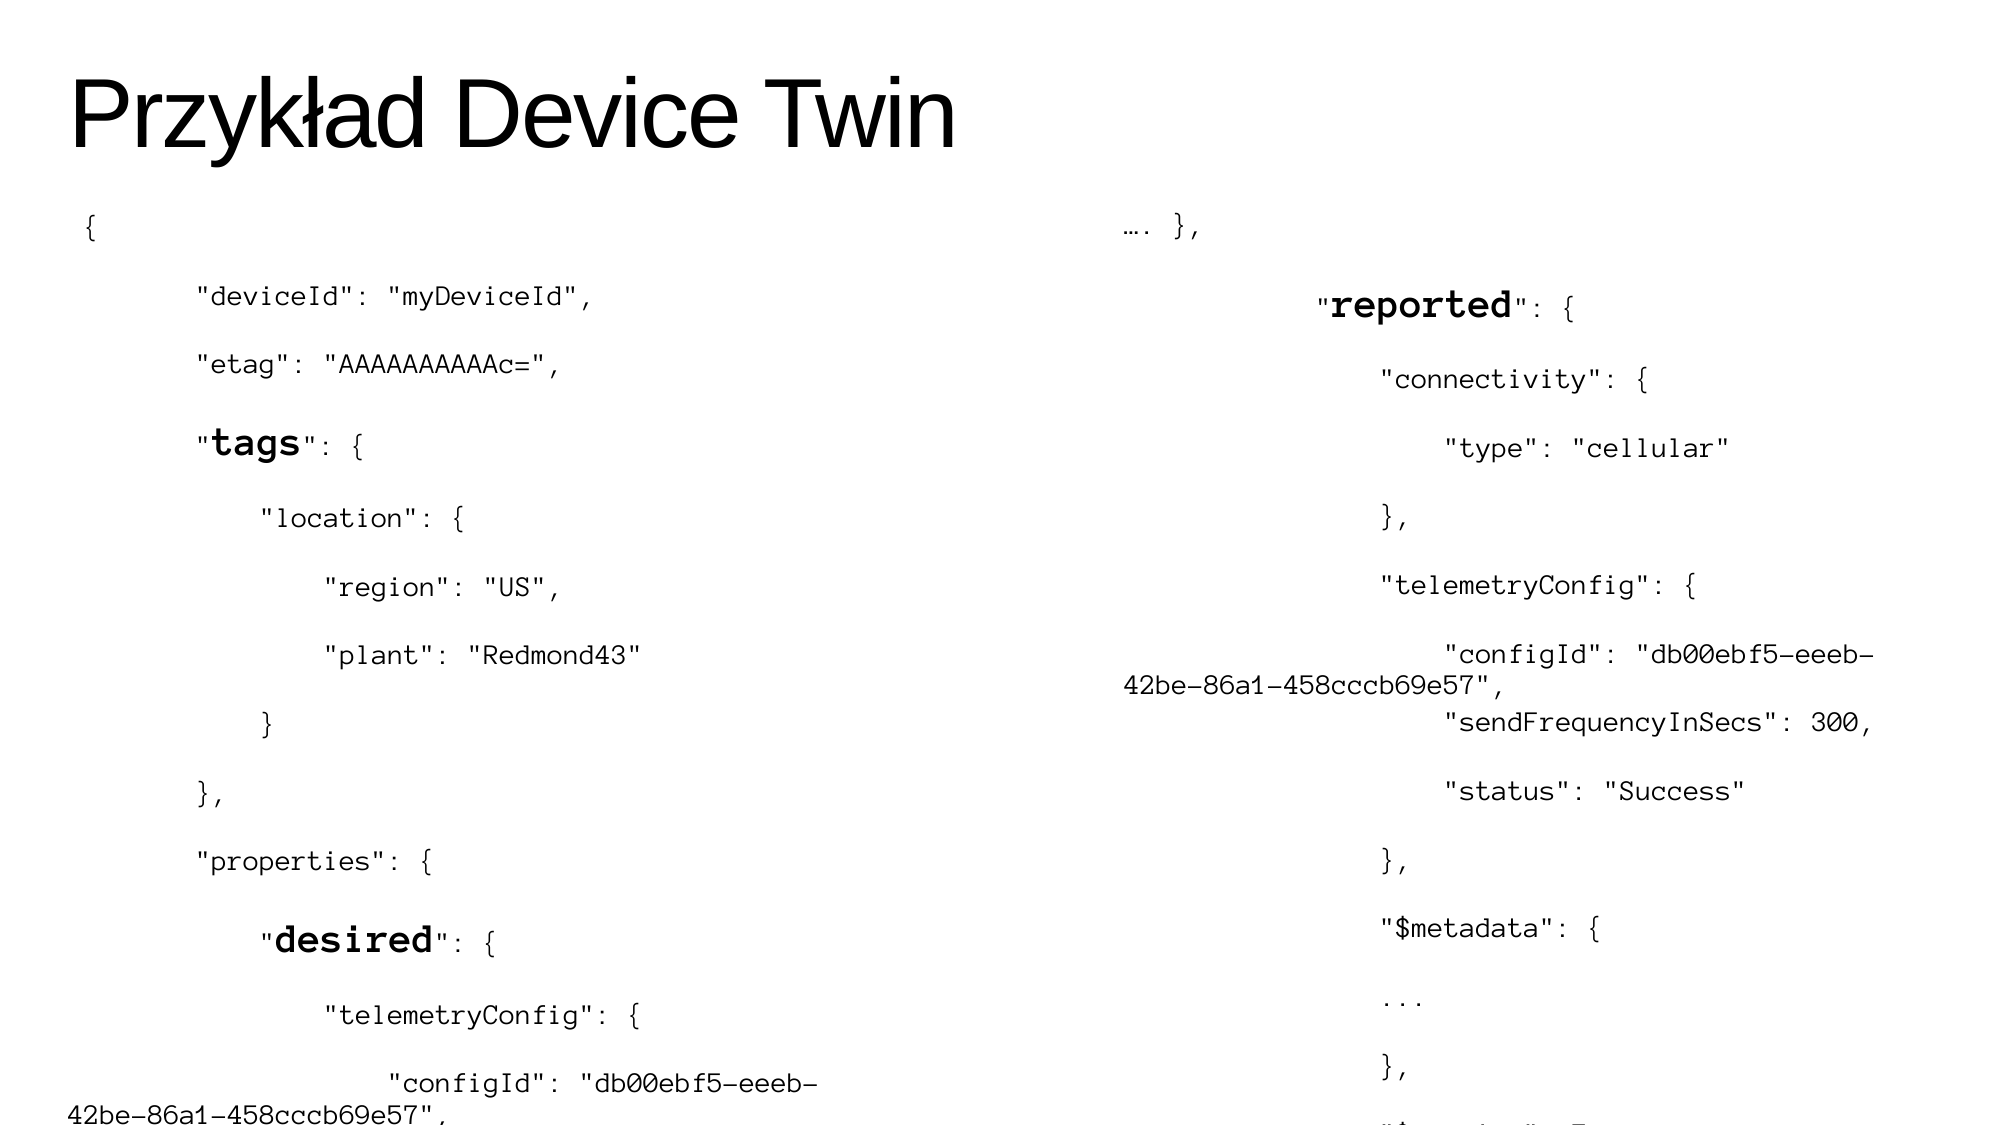

# Przykład Device Twin
…. },
            "reported": {
                "connectivity": {
                    "type": "cellular"
                },
                "telemetryConfig": {
                    "configId": "db00ebf5-eeeb-42be-86a1-458cccb69e57",
                    "sendFrequencyInSecs": 300,
                    "status": "Success"
                },
                "$metadata": {
                ...
                },
                "$version": 7
            }
        }
    }
 {
        "deviceId": "myDeviceId",
        "etag": "AAAAAAAAAAc=",
        "tags": {
            "location": {
                "region": "US",
                "plant": "Redmond43"
            }
        },
        "properties": {
            "desired": {
                "telemetryConfig": {
                    "configId": "db00ebf5-eeeb-42be-86a1-458cccb69e57",
                    "sendFrequencyInSecs": 300
                },
                "$metadata": {
                ...
                },
                "$version": 4
            }, ….